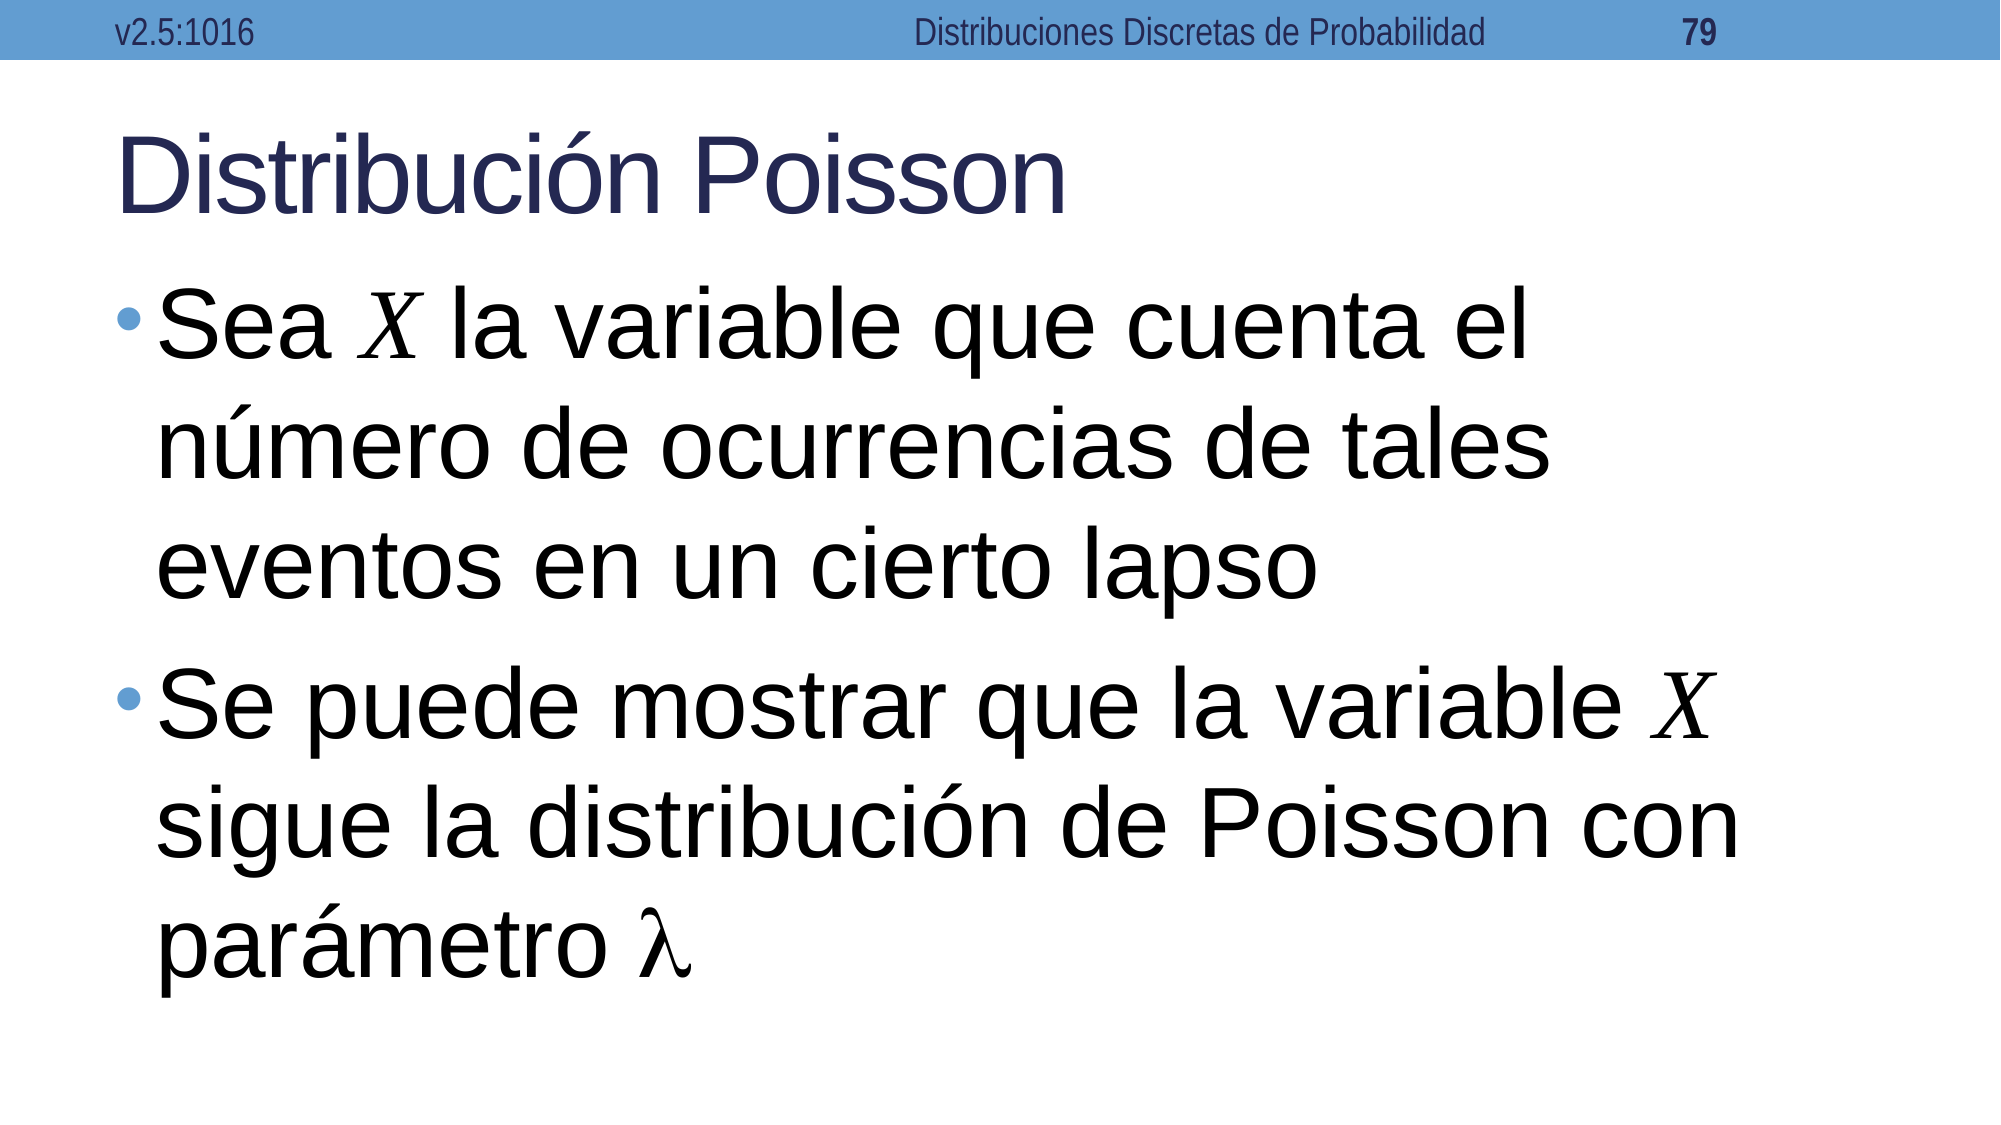

v2.5:1016
Distribuciones Discretas de Probabilidad
79
# Distribución Poisson
Sea X la variable que cuenta el número de ocurrencias de tales eventos en un cierto lapso
Se puede mostrar que la variable X sigue la distribución de Poisson con parámetro λ